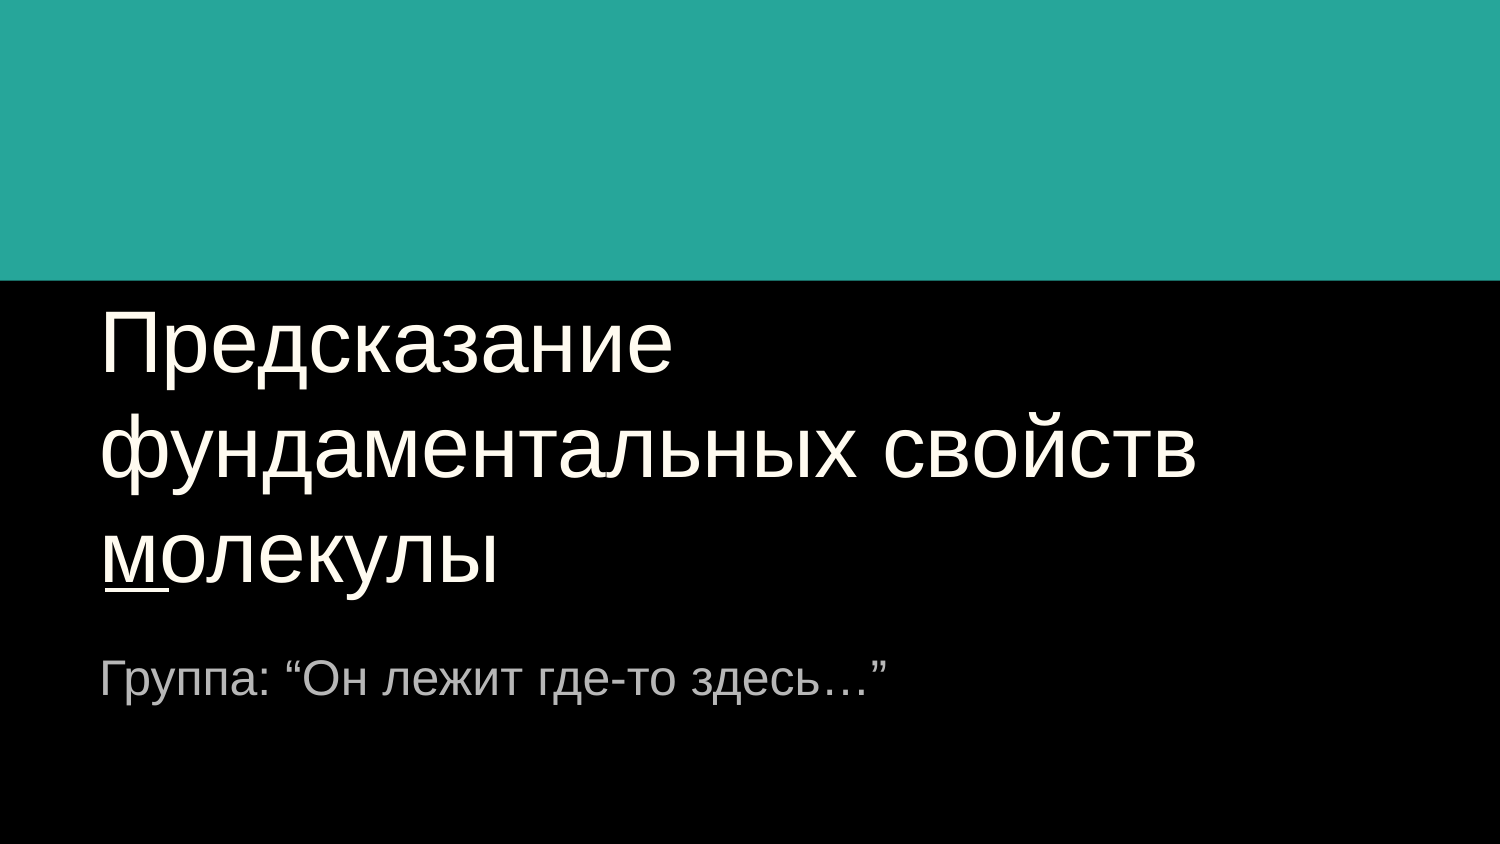

# Предсказание фундаментальных свойств молекулы
Группа: “Он лежит где-то здесь…”